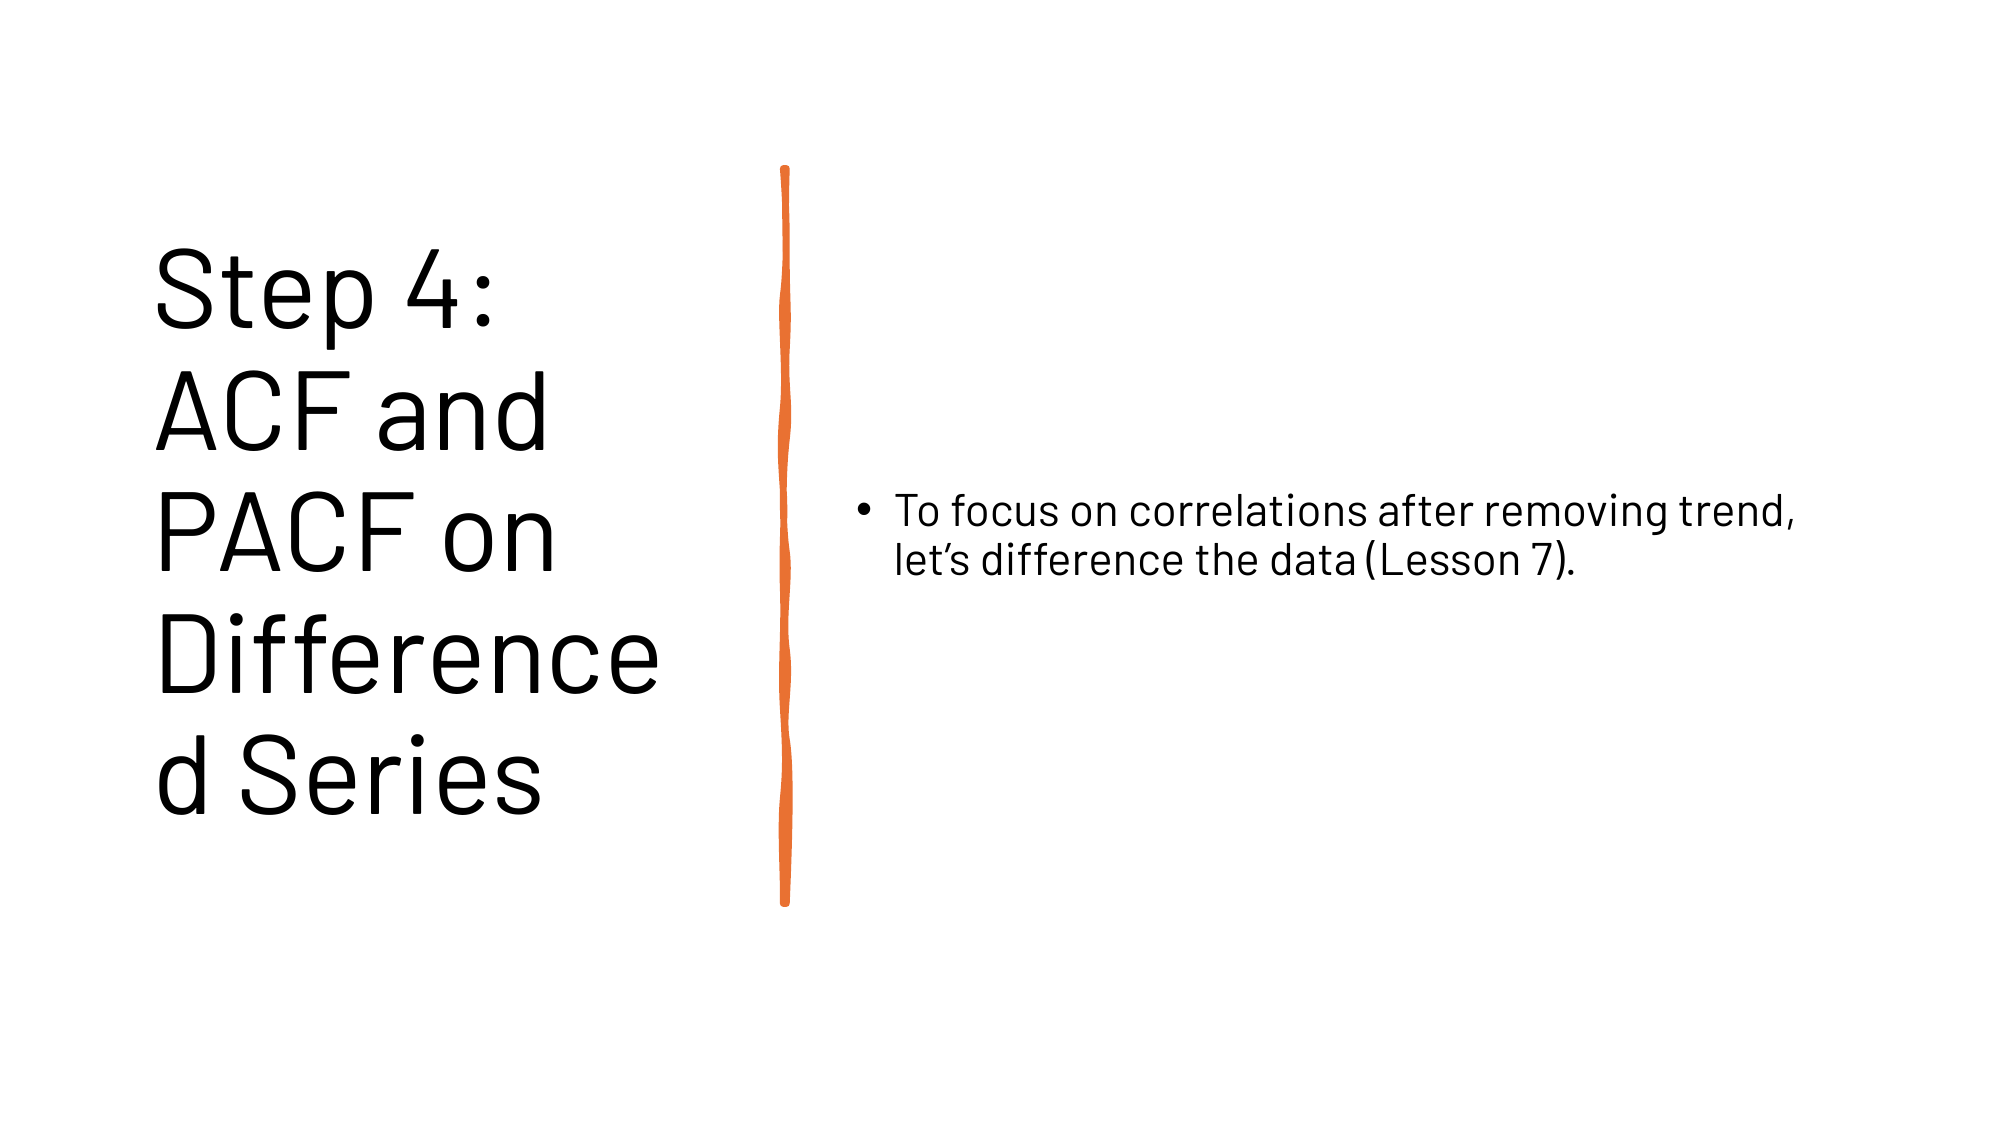

# Step 4: ACF and PACF on Differenced Series
To focus on correlations after removing trend, let’s difference the data (Lesson 7).